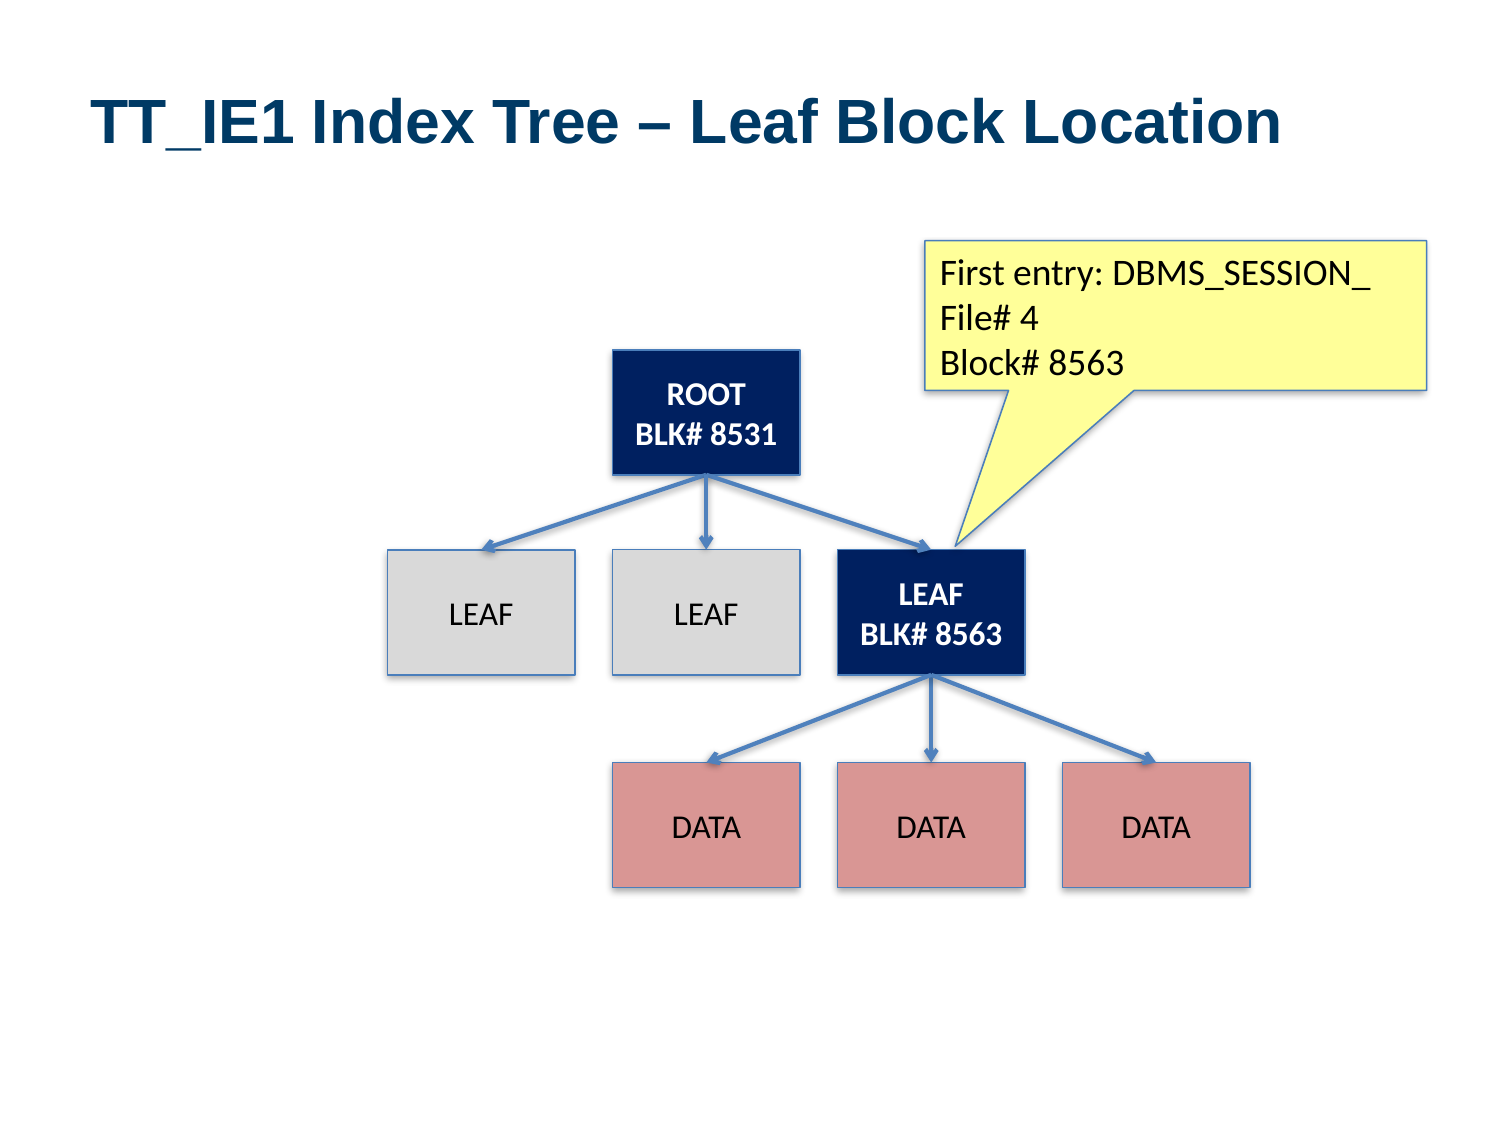

# TT_IE1 Index Tree – Leaf Block Location

First entry: DBMS_SESSION_
File# 4
Block# 8563
ROOT
BLK# 8531
LEAF
LEAF
BLK# 8563
LEAF
DATA
DATA
DATA
34